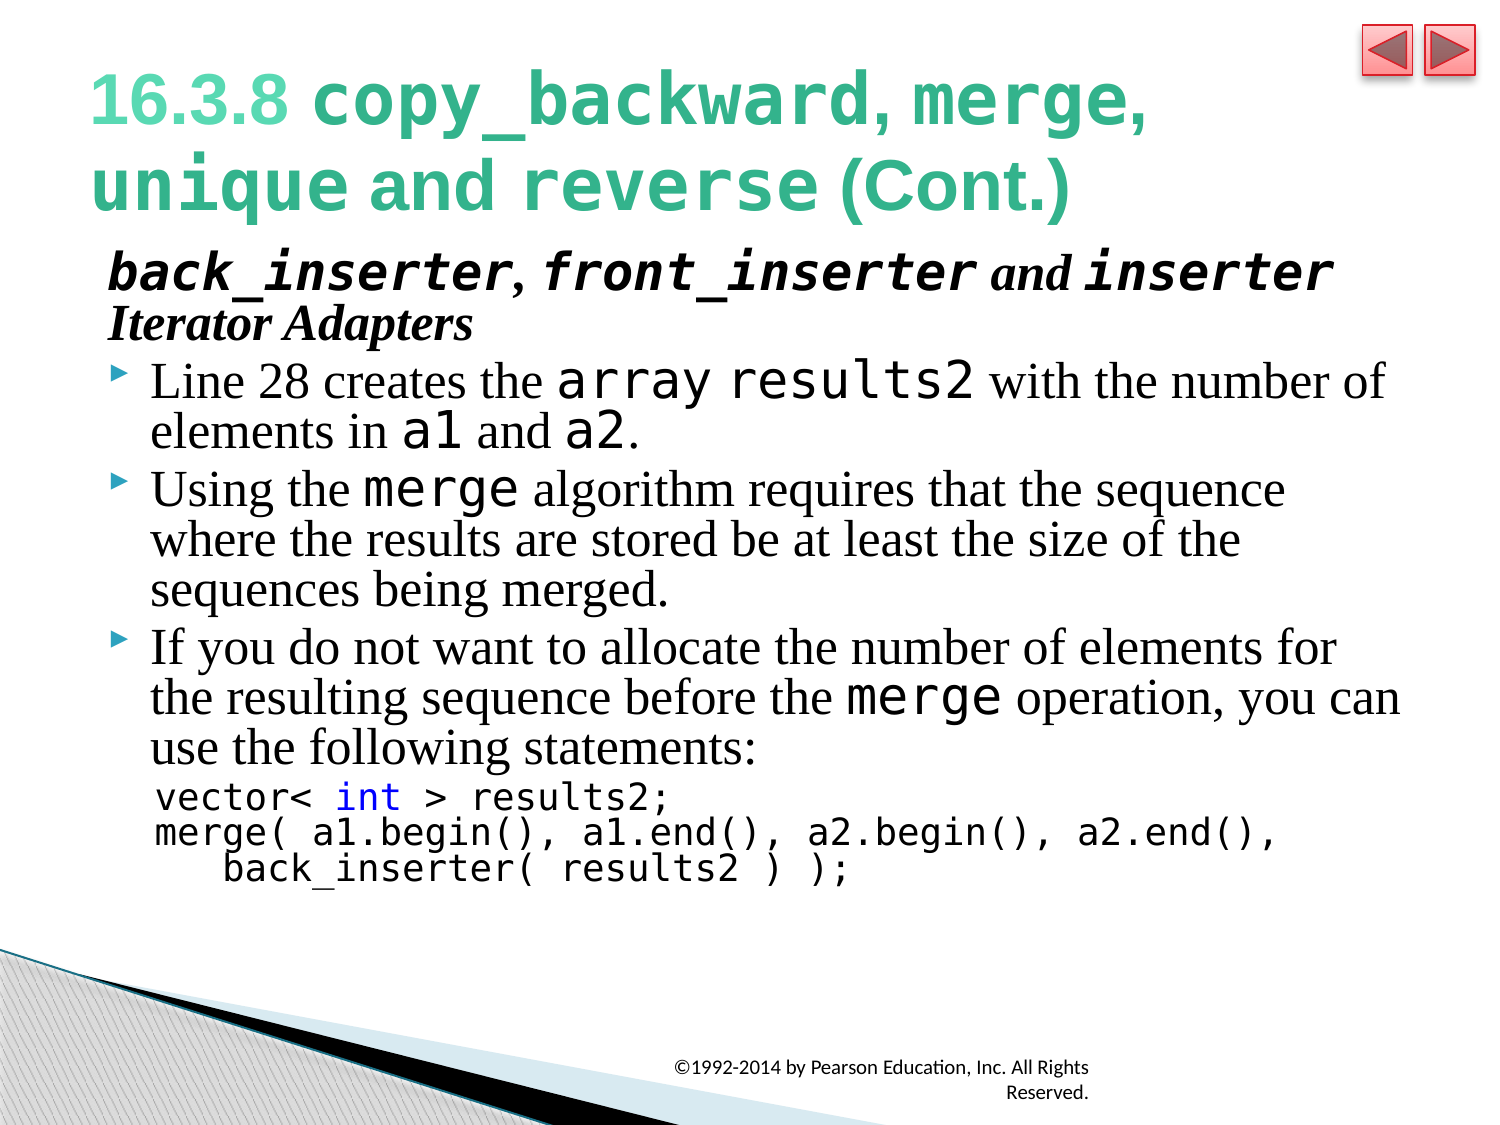

# 16.3.8 copy_backward, merge, unique and reverse (Cont.)
back_inserter, front_inserter and inserter Iterator Adapters
Line 28 creates the array results2 with the number of elements in a1 and a2.
Using the merge algorithm requires that the sequence where the results are stored be at least the size of the sequences being merged.
If you do not want to allocate the number of elements for the resulting sequence before the merge operation, you can use the following statements:
vector< int > results2;
merge( a1.begin(), a1.end(), a2.begin(), a2.end(),
   back_inserter( results2 ) );
©1992-2014 by Pearson Education, Inc. All Rights Reserved.